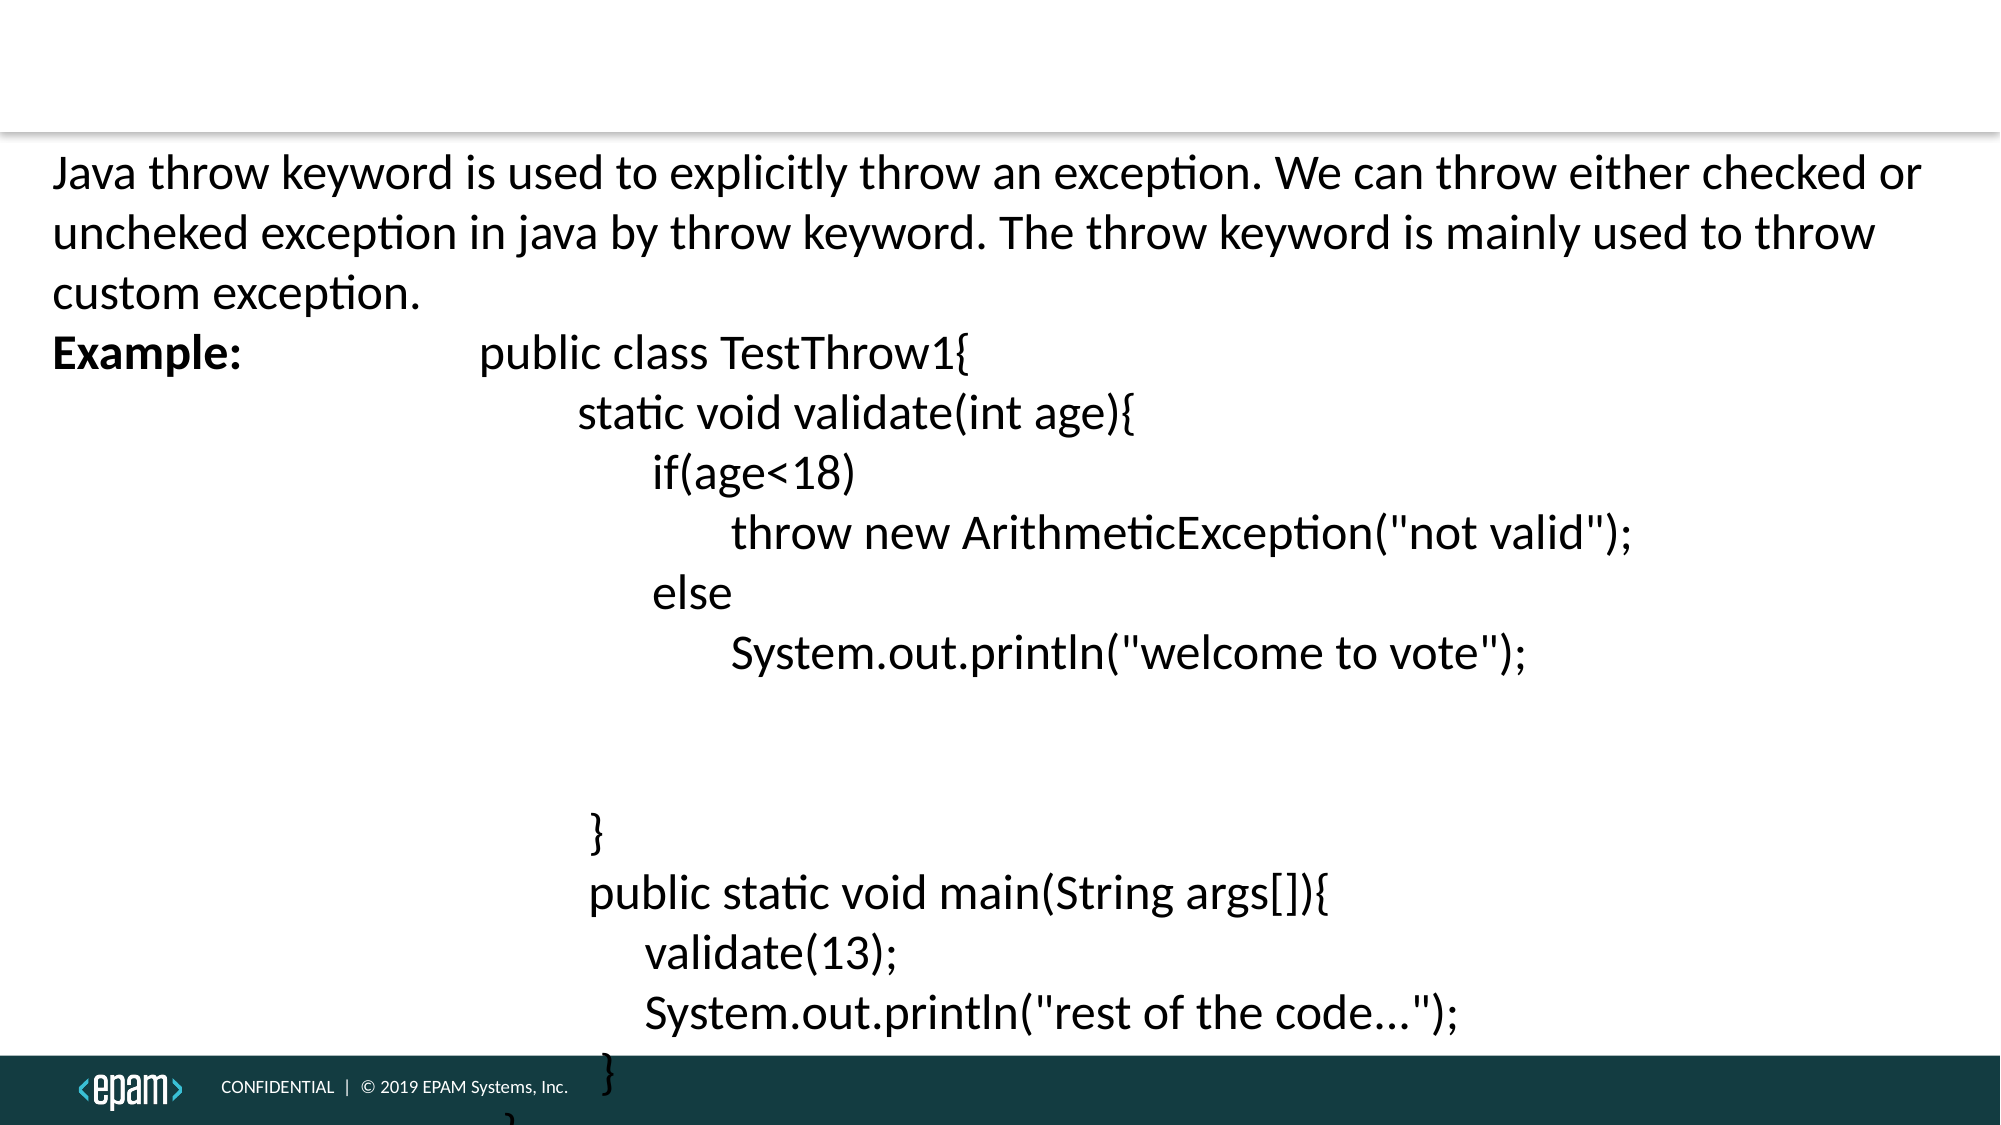

Java throw block

Java throw keyword is used to explicitly throw an exception. We can throw either checked or uncheked exception in java by throw keyword. The throw keyword is mainly used to throw custom exception.
Example:                     public class TestThrow1{
 		                    static void validate(int age){
if(age<18)
       throw new ArithmeticException("not valid");
else
       System.out.println("welcome to vote");
 }
 public static void main(String args[]){
      validate(13);
      System.out.println("rest of the code...");
  }
}